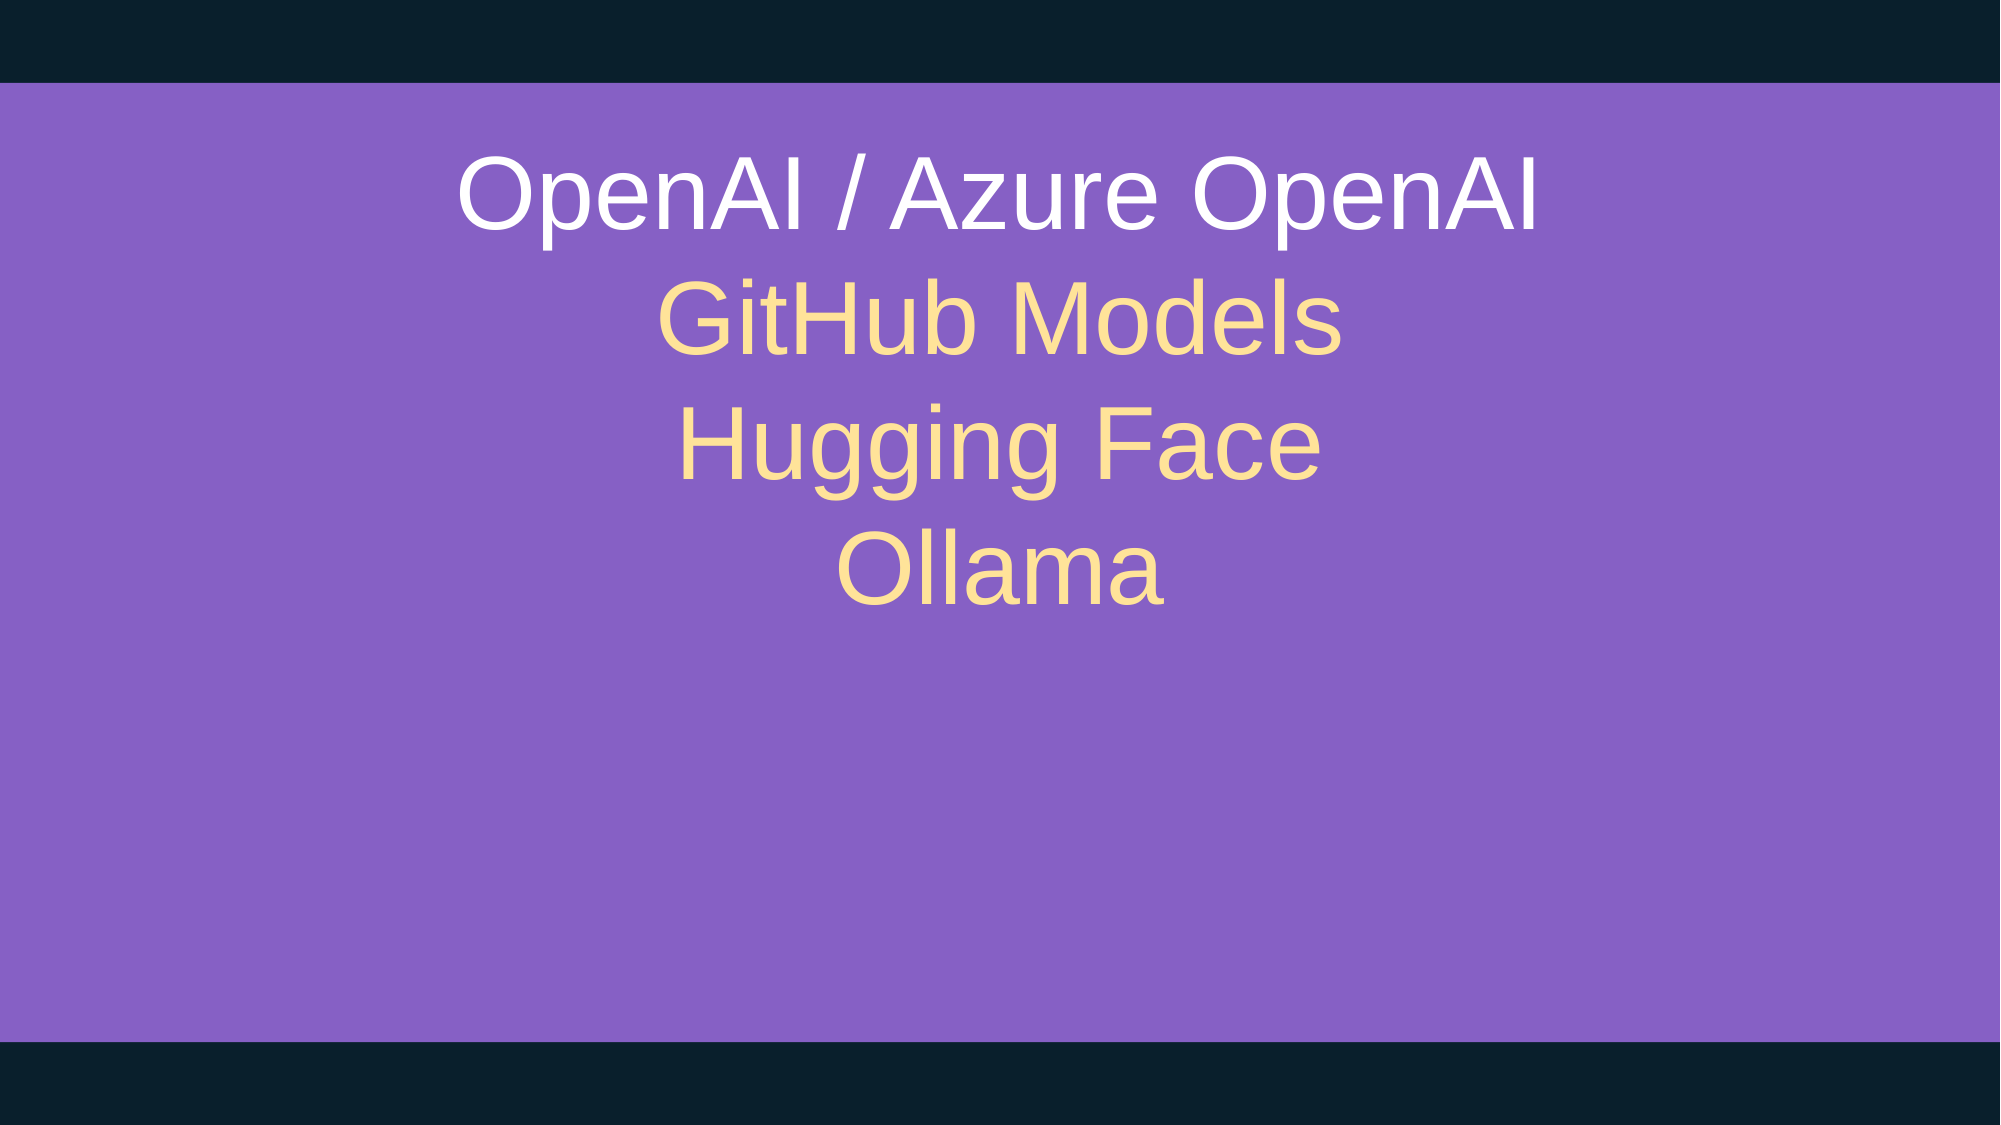

OpenAI / Azure OpenAI
GitHub Models
Hugging Face
Ollama